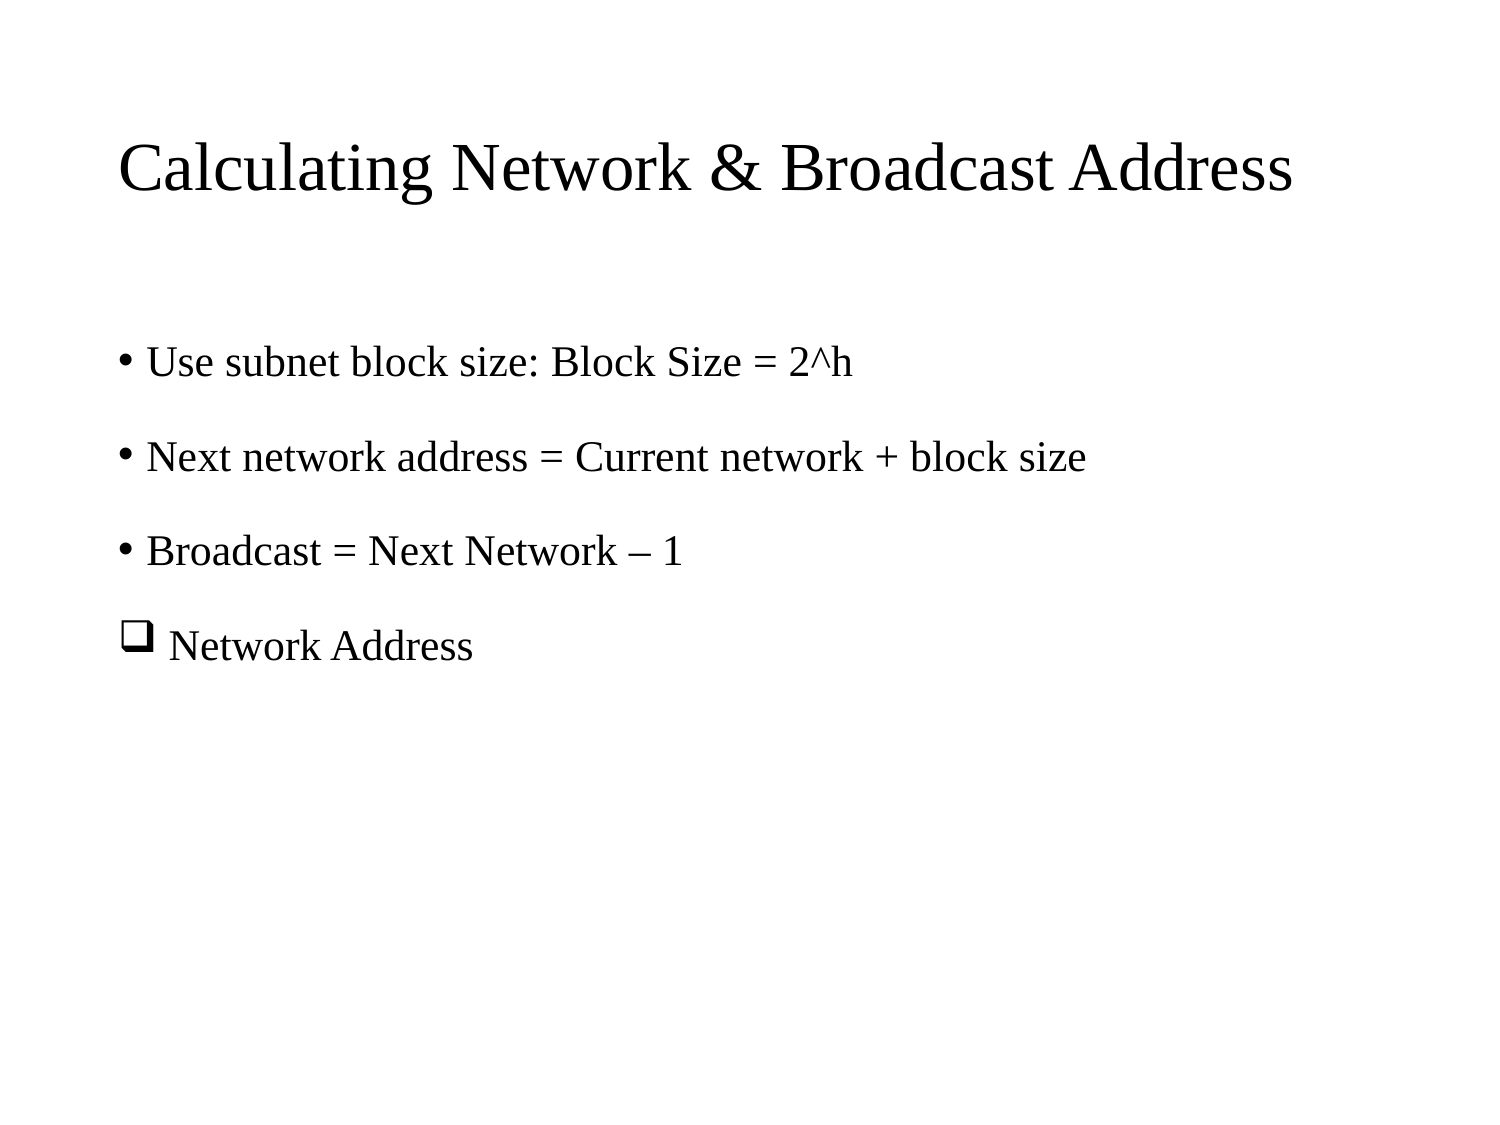

# Calculating Network & Broadcast Address
Use subnet block size: Block Size = 2^h
Next network address = Current network + block size
Broadcast = Next Network – 1
 Network Address